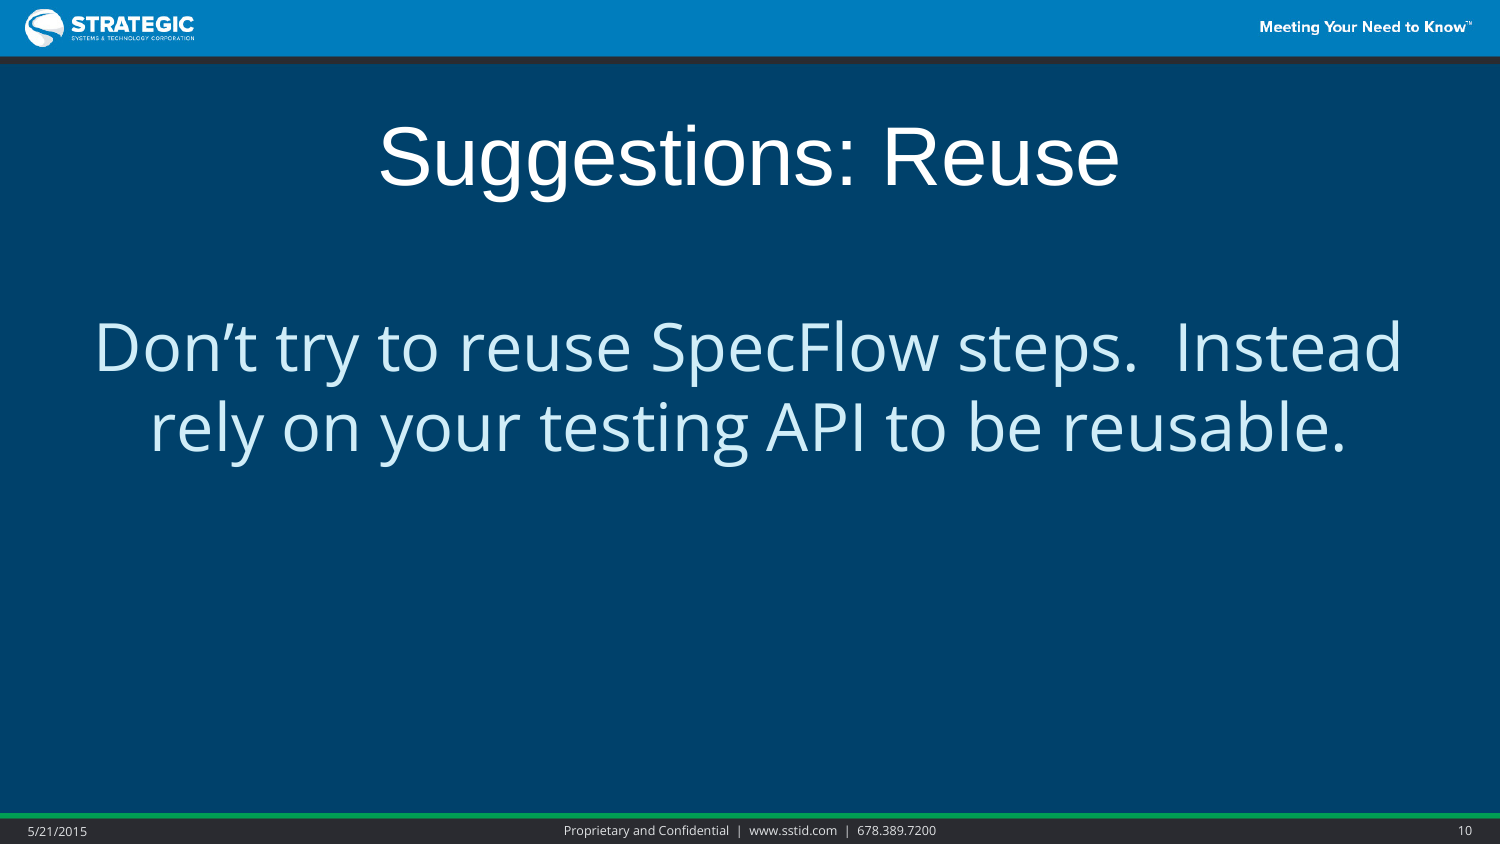

# Suggestions: Reuse
Don’t try to reuse SpecFlow steps.  Instead rely on your testing API to be reusable.

5/21/2015
Proprietary and Confidential  |  www.sstid.com  |  678.389.7200
10